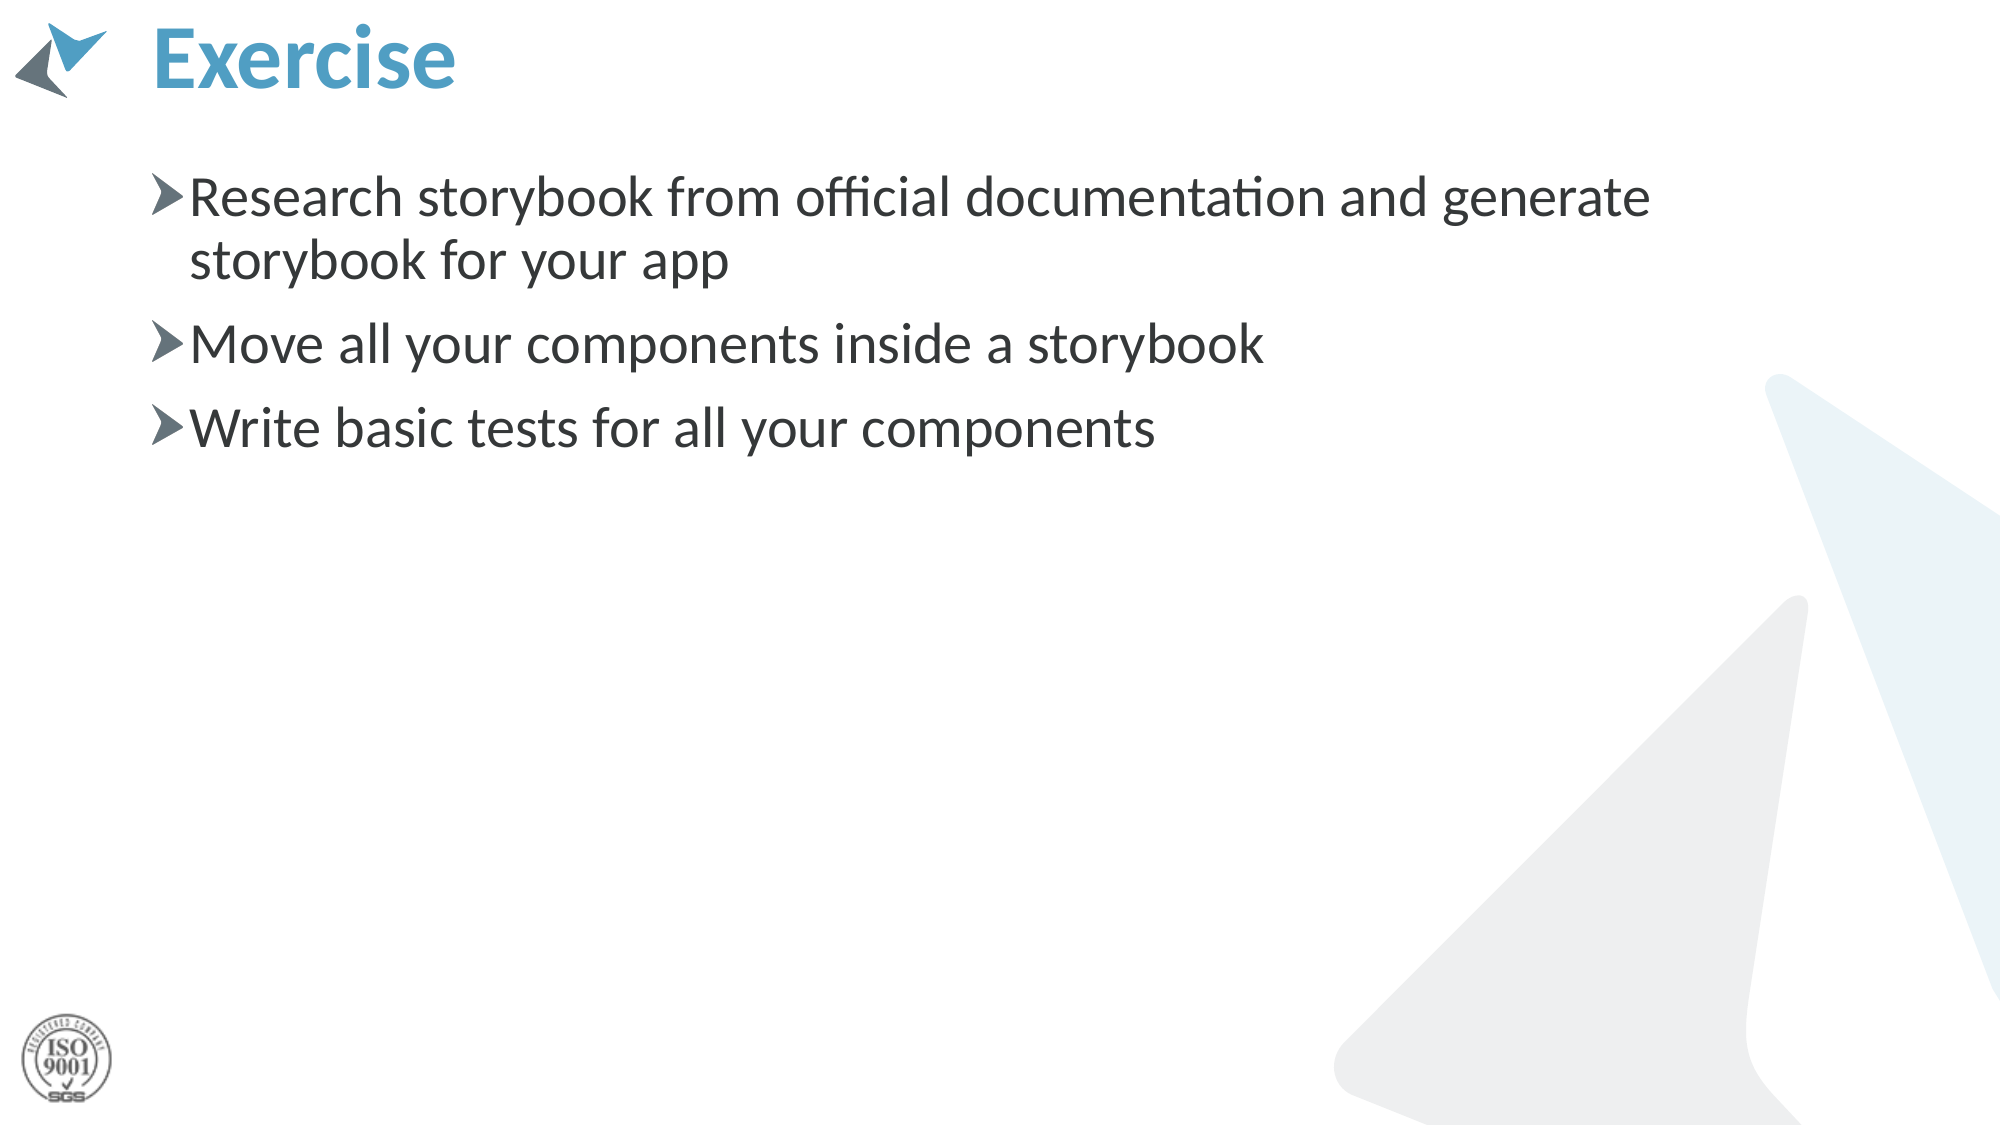

# Exercise
Research storybook from official documentation and generate storybook for your app
Move all your components inside a storybook
Write basic tests for all your components